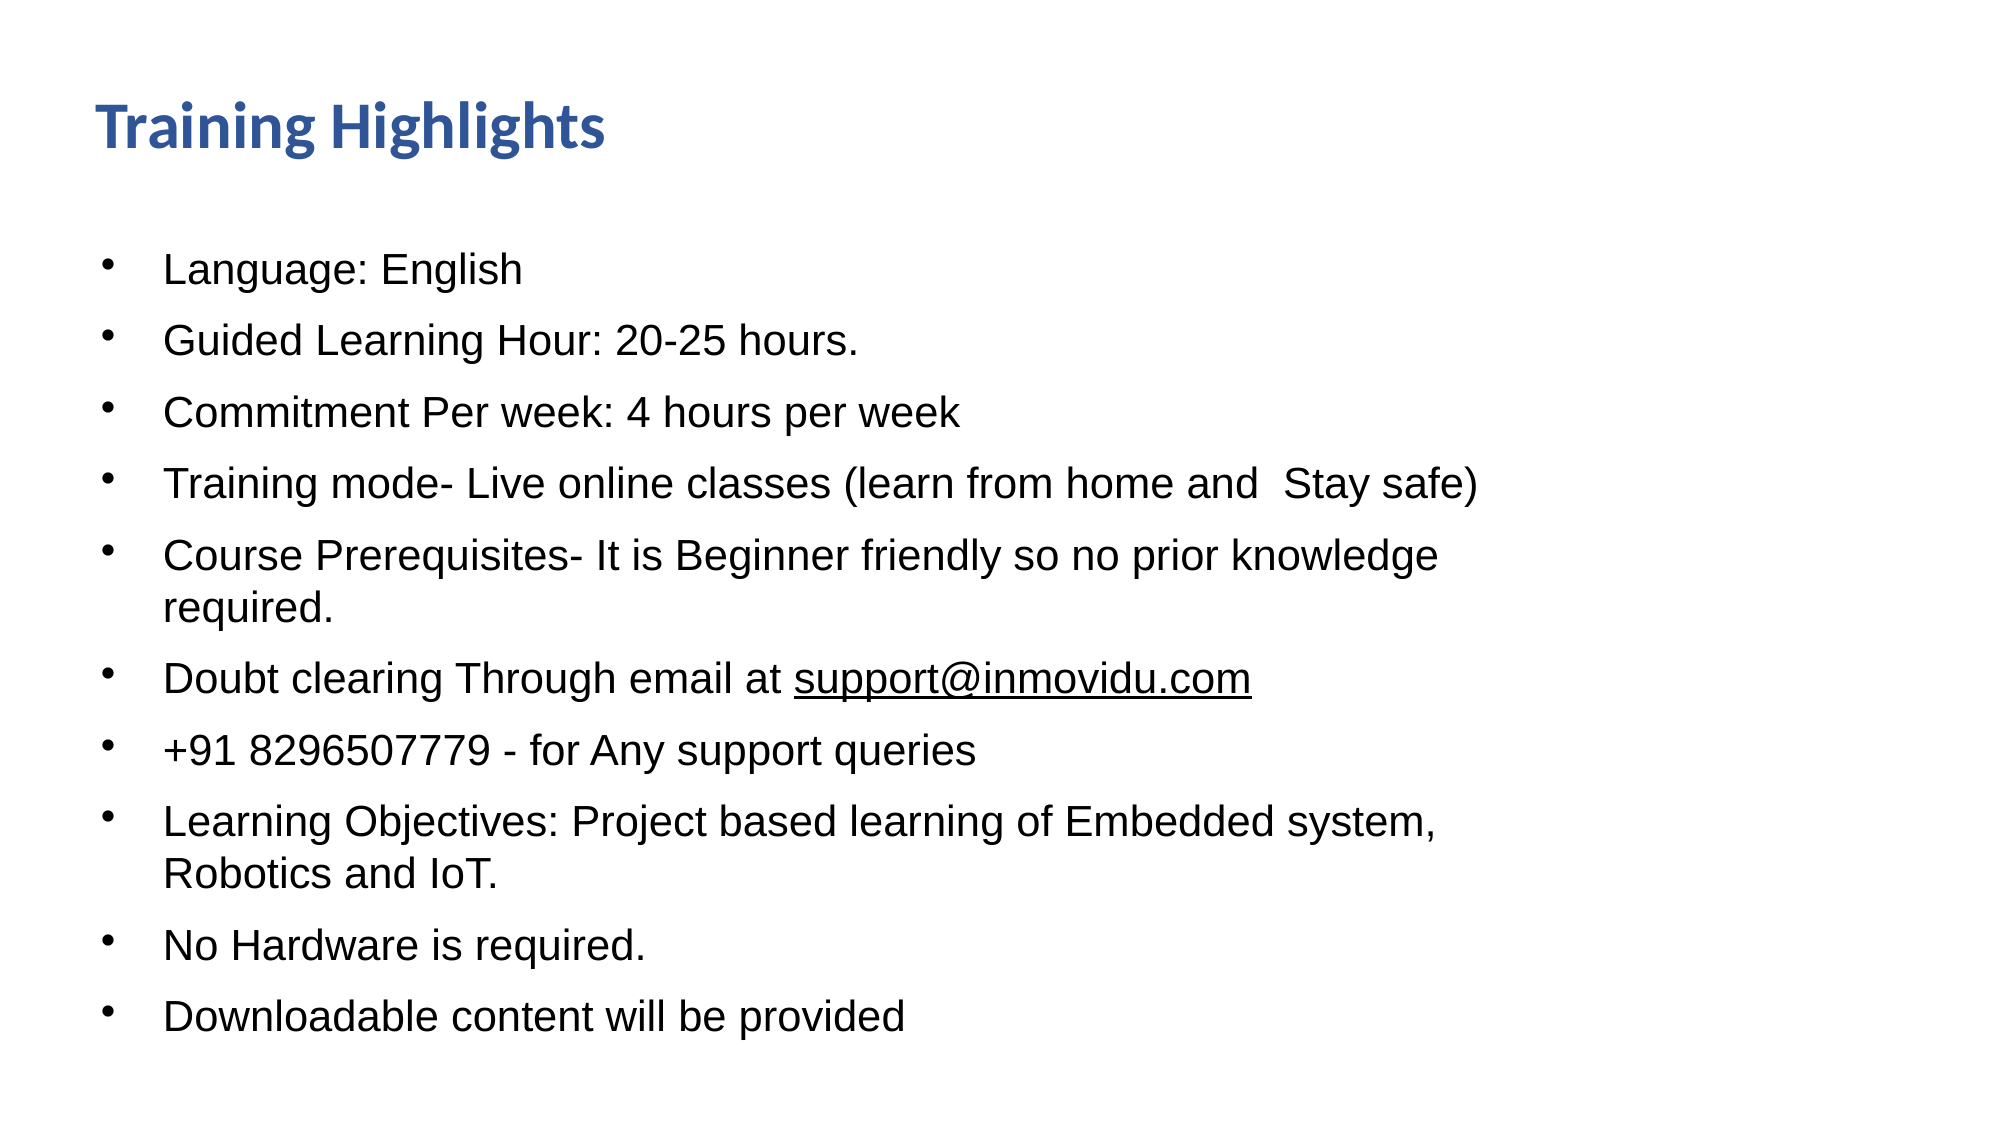

Training Highlights
Language: English
Guided Learning Hour: 20-25 hours.
Commitment Per week: 4 hours per week
Training mode- Live online classes (learn from home and  Stay safe)
Course Prerequisites- It is Beginner friendly so no prior knowledge required.
Doubt clearing Through email at support@inmovidu.com
+91 8296507779 - for Any support queries
Learning Objectives: Project based learning of Embedded system, Robotics and IoT.
No Hardware is required.
Downloadable content will be provided